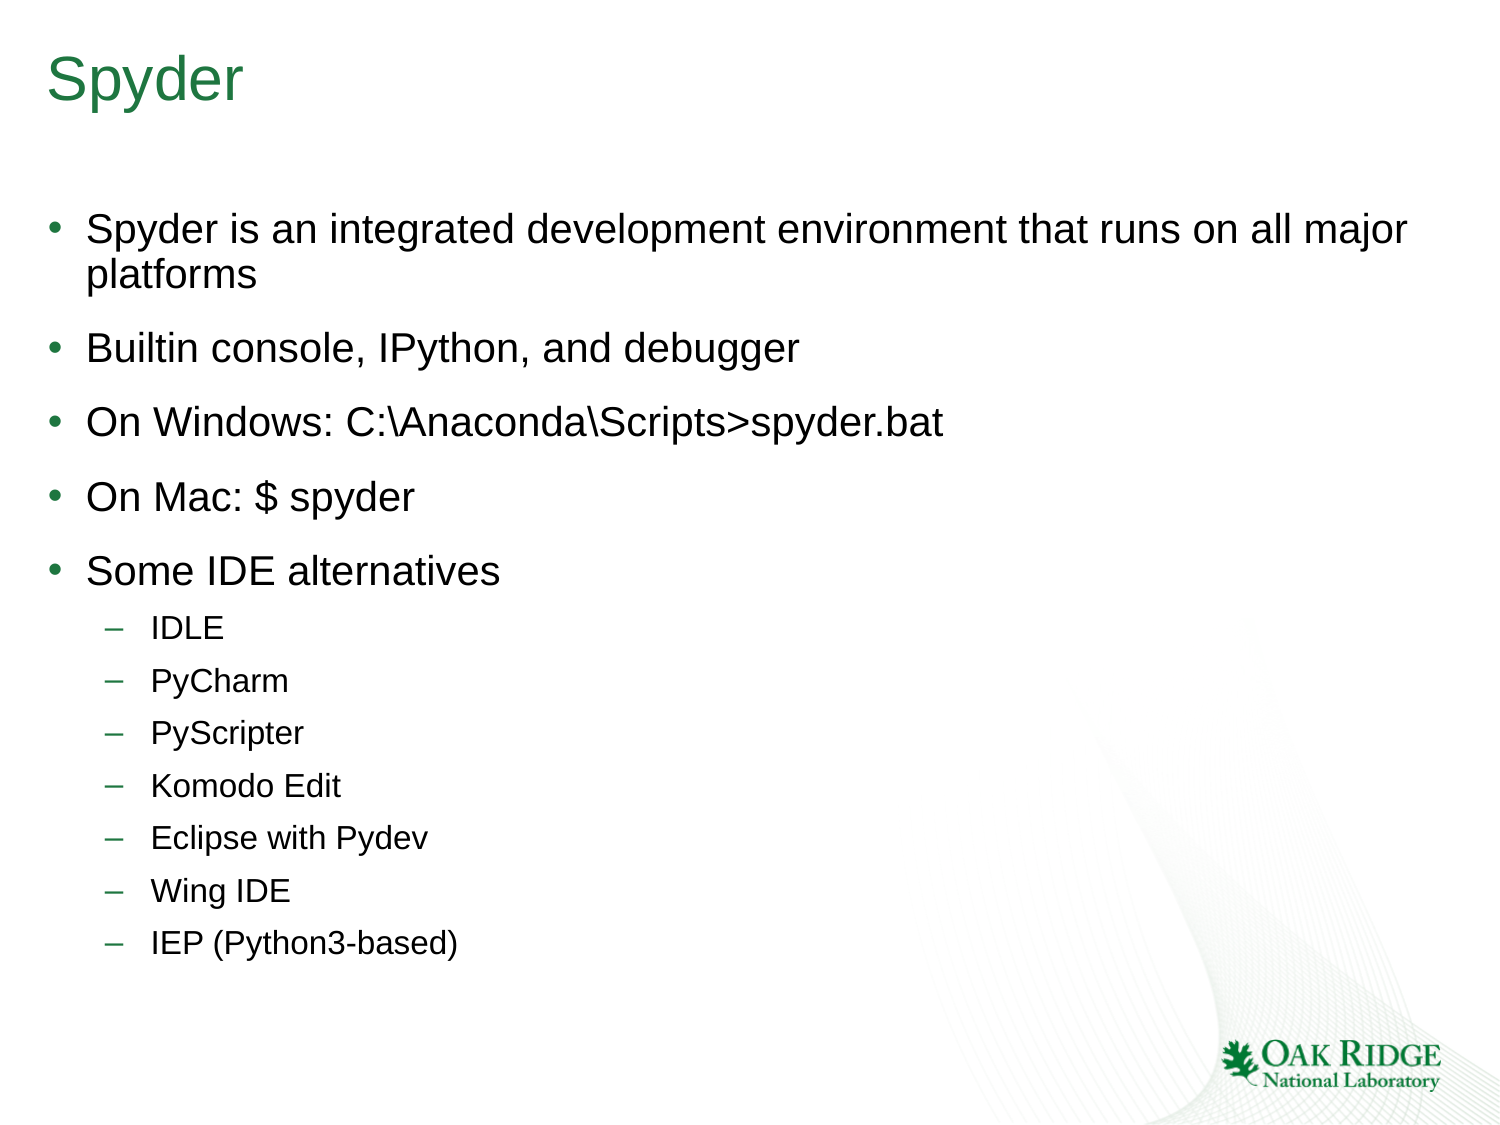

# Spyder
Spyder is an integrated development environment that runs on all major platforms
Builtin console, IPython, and debugger
On Windows: C:\Anaconda\Scripts>spyder.bat
On Mac: $ spyder
Some IDE alternatives
IDLE
PyCharm
PyScripter
Komodo Edit
Eclipse with Pydev
Wing IDE
IEP (Python3-based)